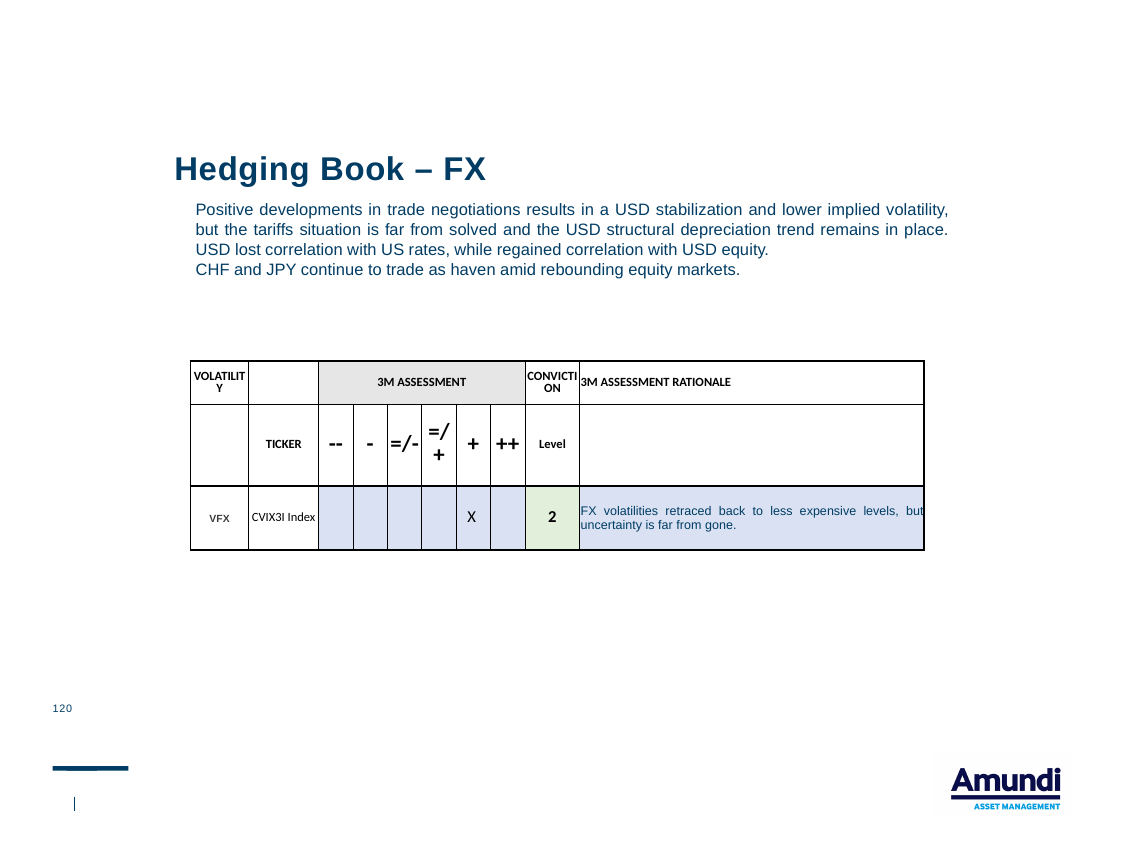

# Hedging Book – FX
Positive developments in trade negotiations results in a USD stabilization and lower implied volatility, but the tariffs situation is far from solved and the USD structural depreciation trend remains in place. USD lost correlation with US rates, while regained correlation with USD equity.
CHF and JPY continue to trade as haven amid rebounding equity markets.

-100
-50
0
50
100
| VOLATILITY |  | 3M ASSESSMENT |  |  |  |  |  | CONVICTION | 3M ASSESSMENT RATIONALE |
| --- | --- | --- | --- | --- | --- | --- | --- | --- | --- |
|  | TICKER | -- | - | =/- | =/+ | + | ++ | Level |  |
| VFX | CVIX3I Index |  |  |  |  | X |  | 2 | FX volatilities retraced back to less expensive levels, but uncertainty is far from gone. |
120